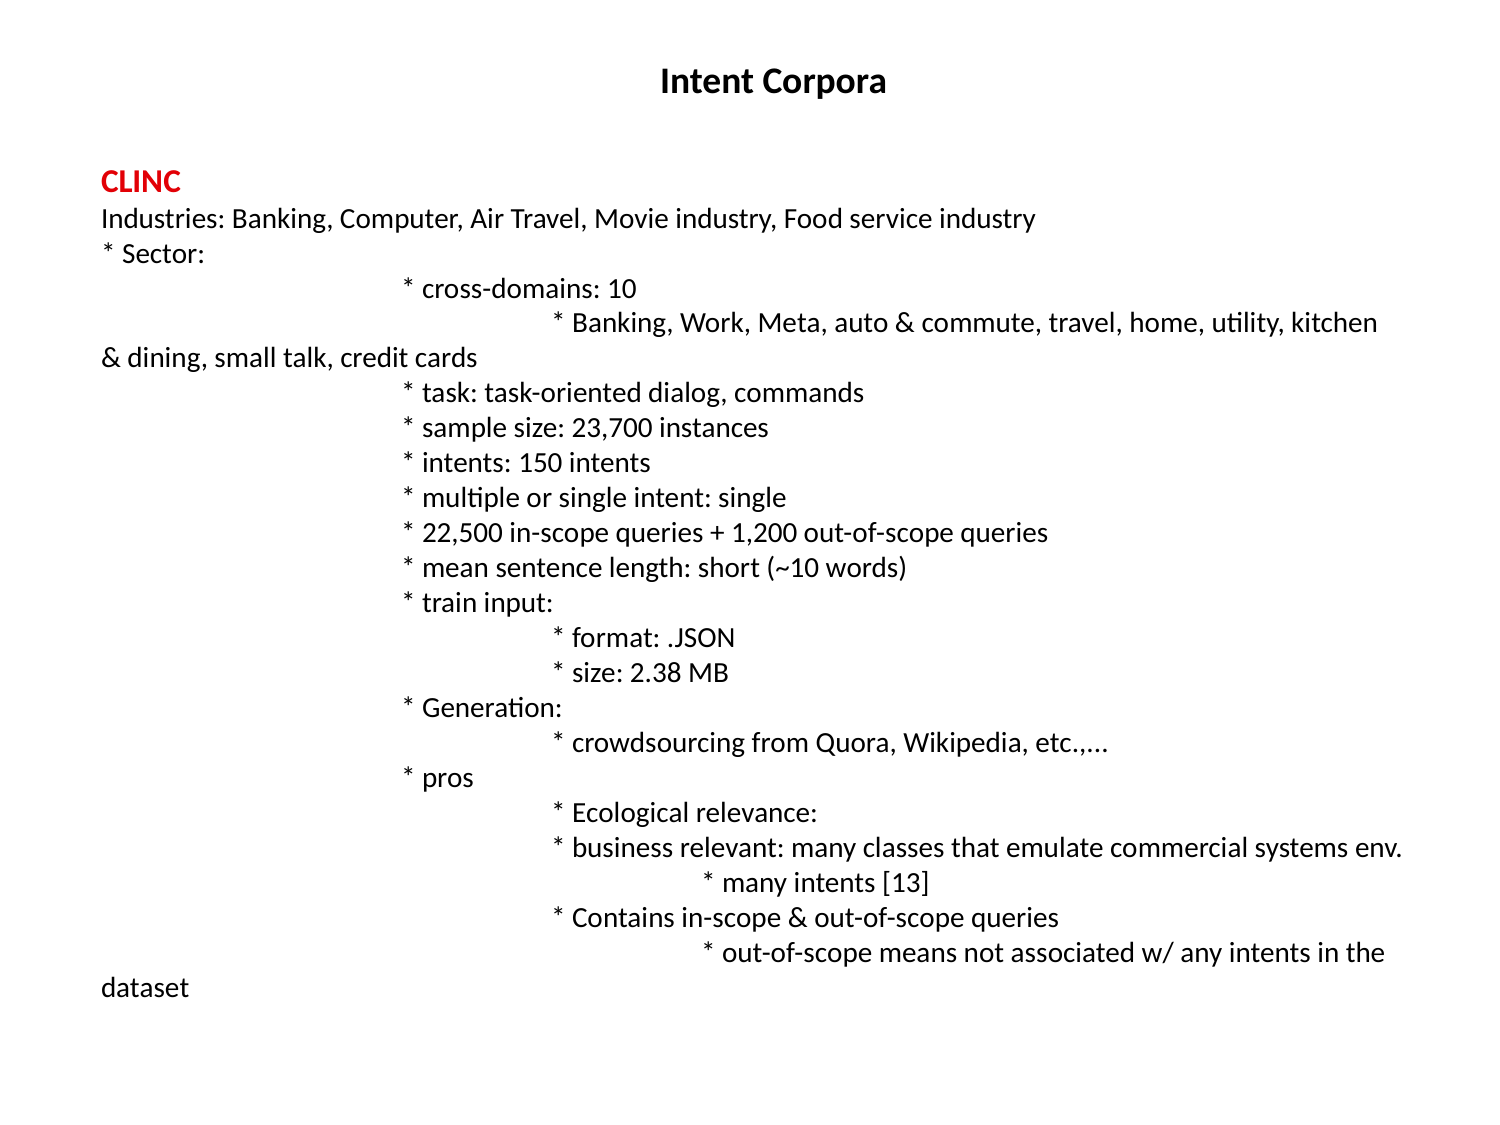

Intent Corpora
CLINC
Industries: Banking, Computer, Air Travel, Movie industry, Food service industry
* Sector:
		* cross-domains: 10
			* Banking, Work, Meta, auto & commute, travel, home, utility, kitchen & dining, small talk, credit cards
		* task: task-oriented dialog, commands
		* sample size: 23,700 instances
		* intents: 150 intents
		* multiple or single intent: single
		* 22,500 in-scope queries + 1,200 out-of-scope queries
		* mean sentence length: short (~10 words)
		* train input:
			* format: .JSON
			* size: 2.38 MB
		* Generation:
			* crowdsourcing from Quora, Wikipedia, etc.,...
		* pros
			* Ecological relevance:
    			* business relevant: many classes that emulate commercial systems env.
				* many intents [13]
			* Contains in-scope & out-of-scope queries
				* out-of-scope means not associated w/ any intents in the dataset